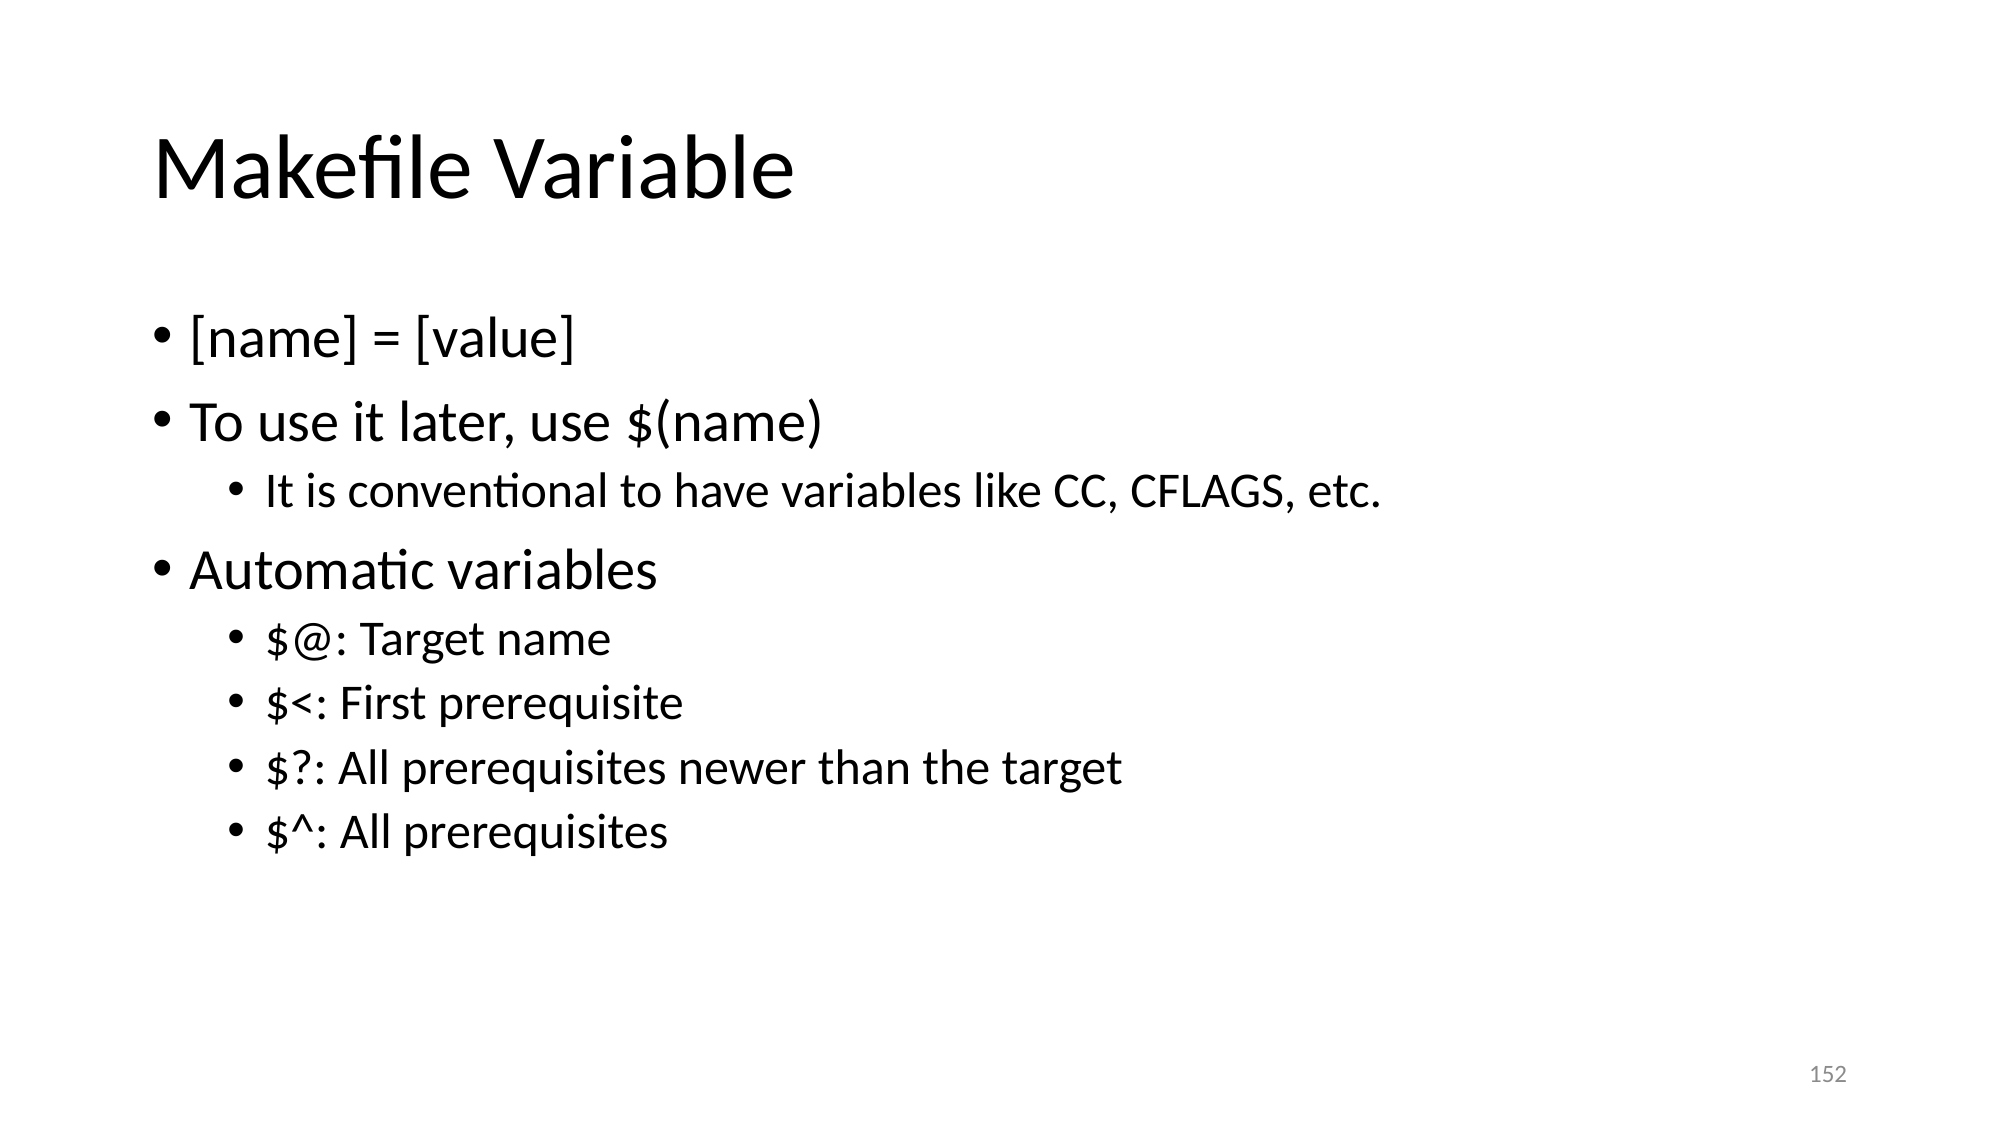

# Makefile Variable
[name] = [value]
To use it later, use $(name)
It is conventional to have variables like CC, CFLAGS, etc.
Automatic variables
$@: Target name
$<: First prerequisite
$?: All prerequisites newer than the target
$^: All prerequisites

152